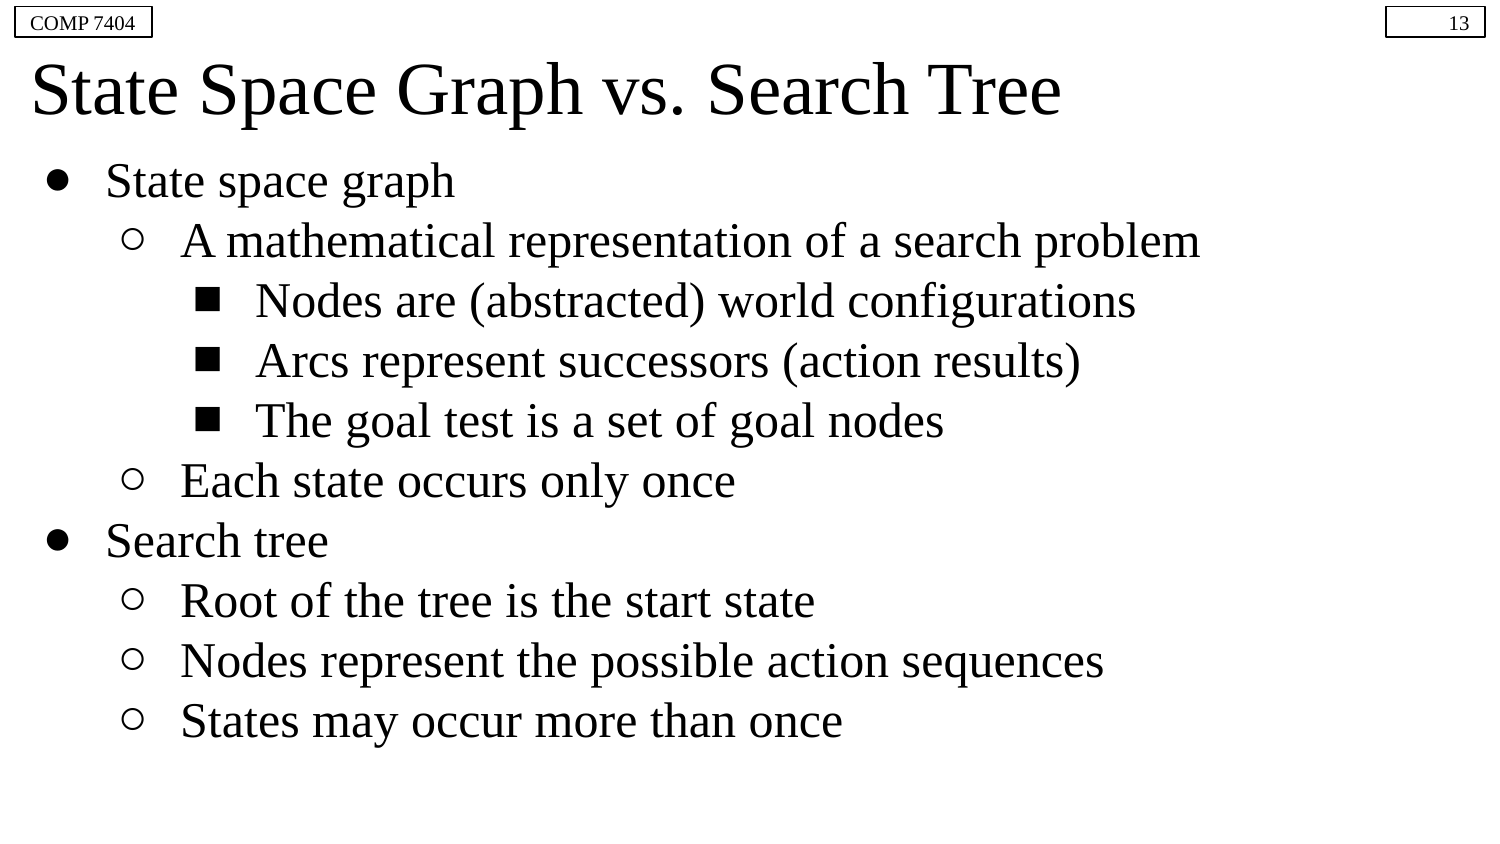

COMP 7404
13
# State Space Graph vs. Search Tree
State space graph
A mathematical representation of a search problem
Nodes are (abstracted) world configurations
Arcs represent successors (action results)
The goal test is a set of goal nodes
Each state occurs only once
Search tree
Root of the tree is the start state
Nodes represent the possible action sequences
States may occur more than once